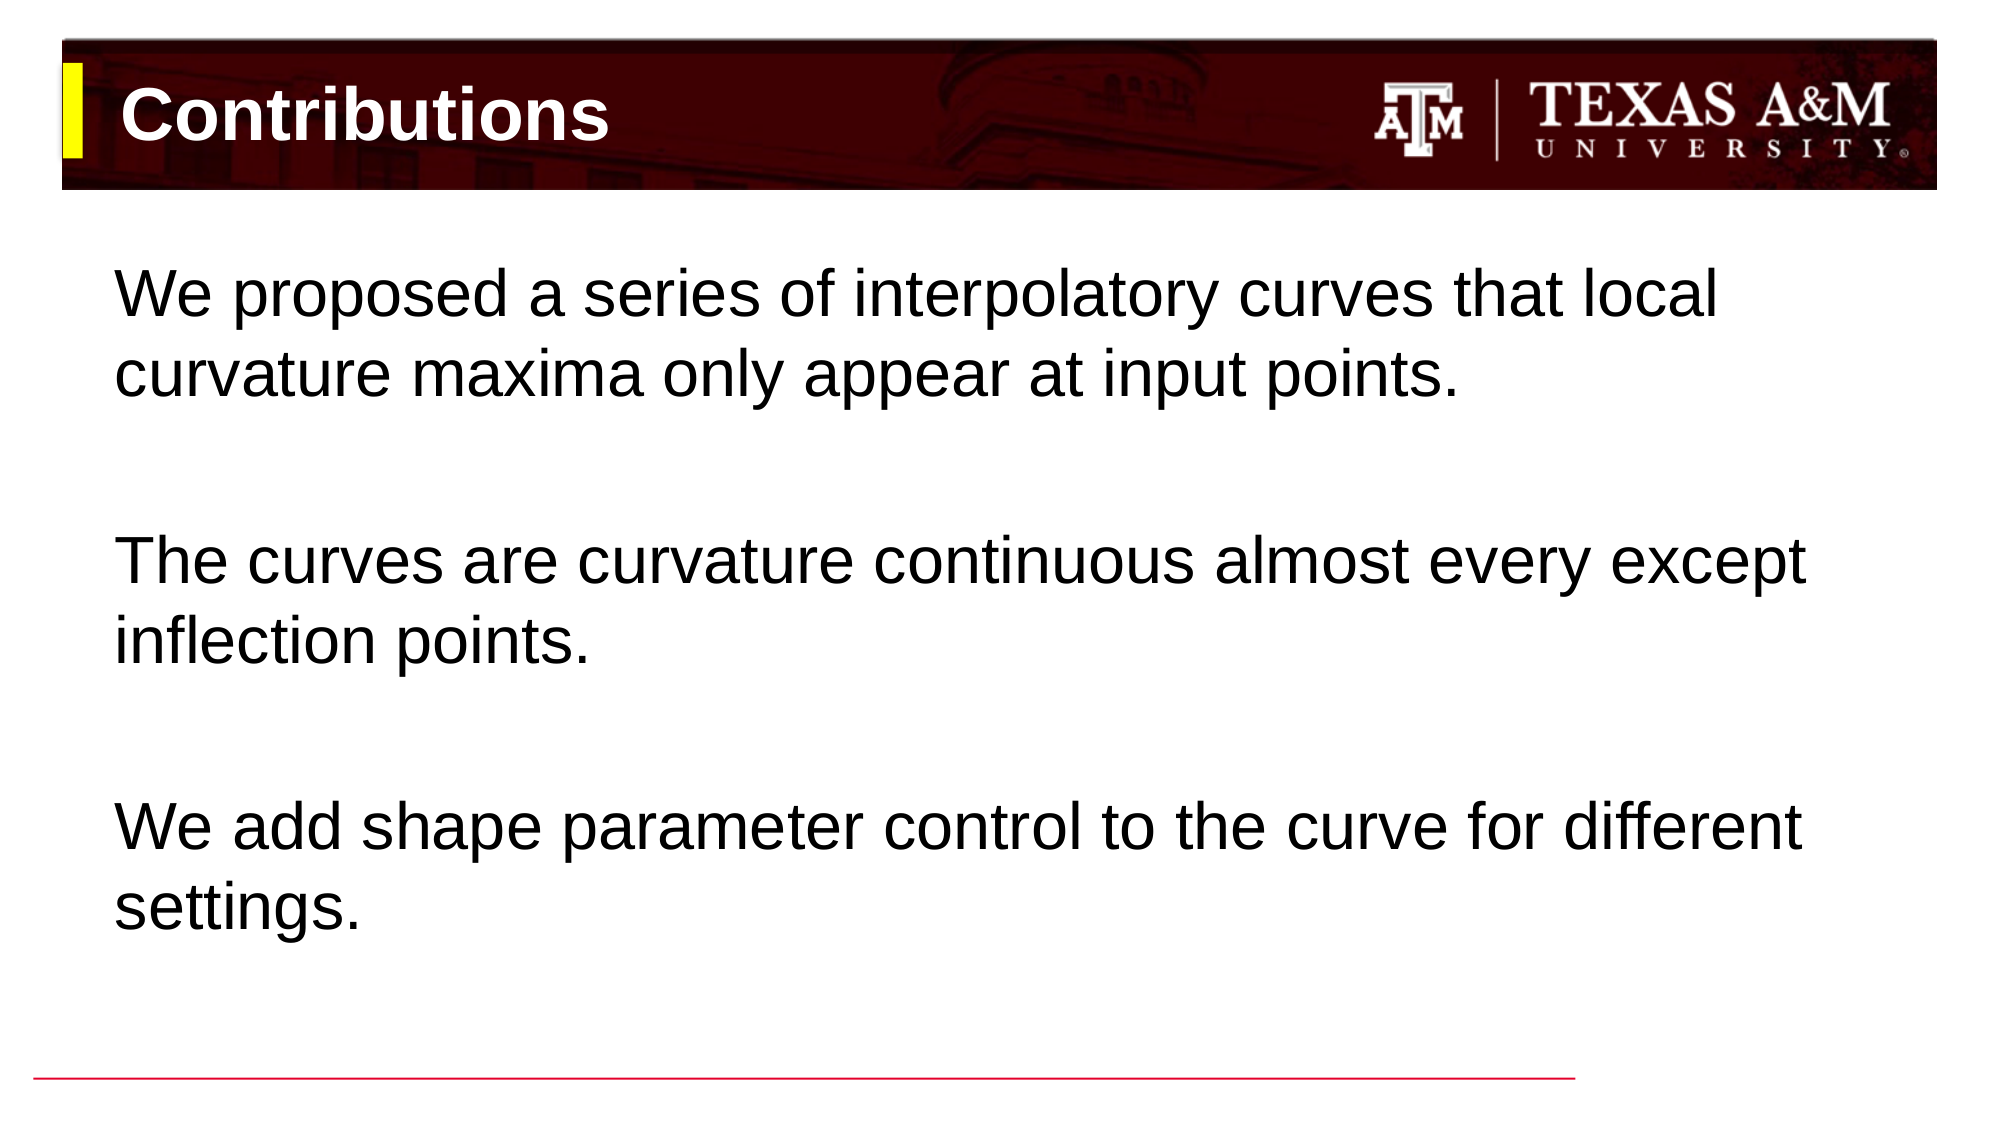

# Contributions
We proposed a series of interpolatory curves that local curvature maxima only appear at input points.

The curves are curvature continuous almost every except inflection points.

We add shape parameter control to the curve for different settings.